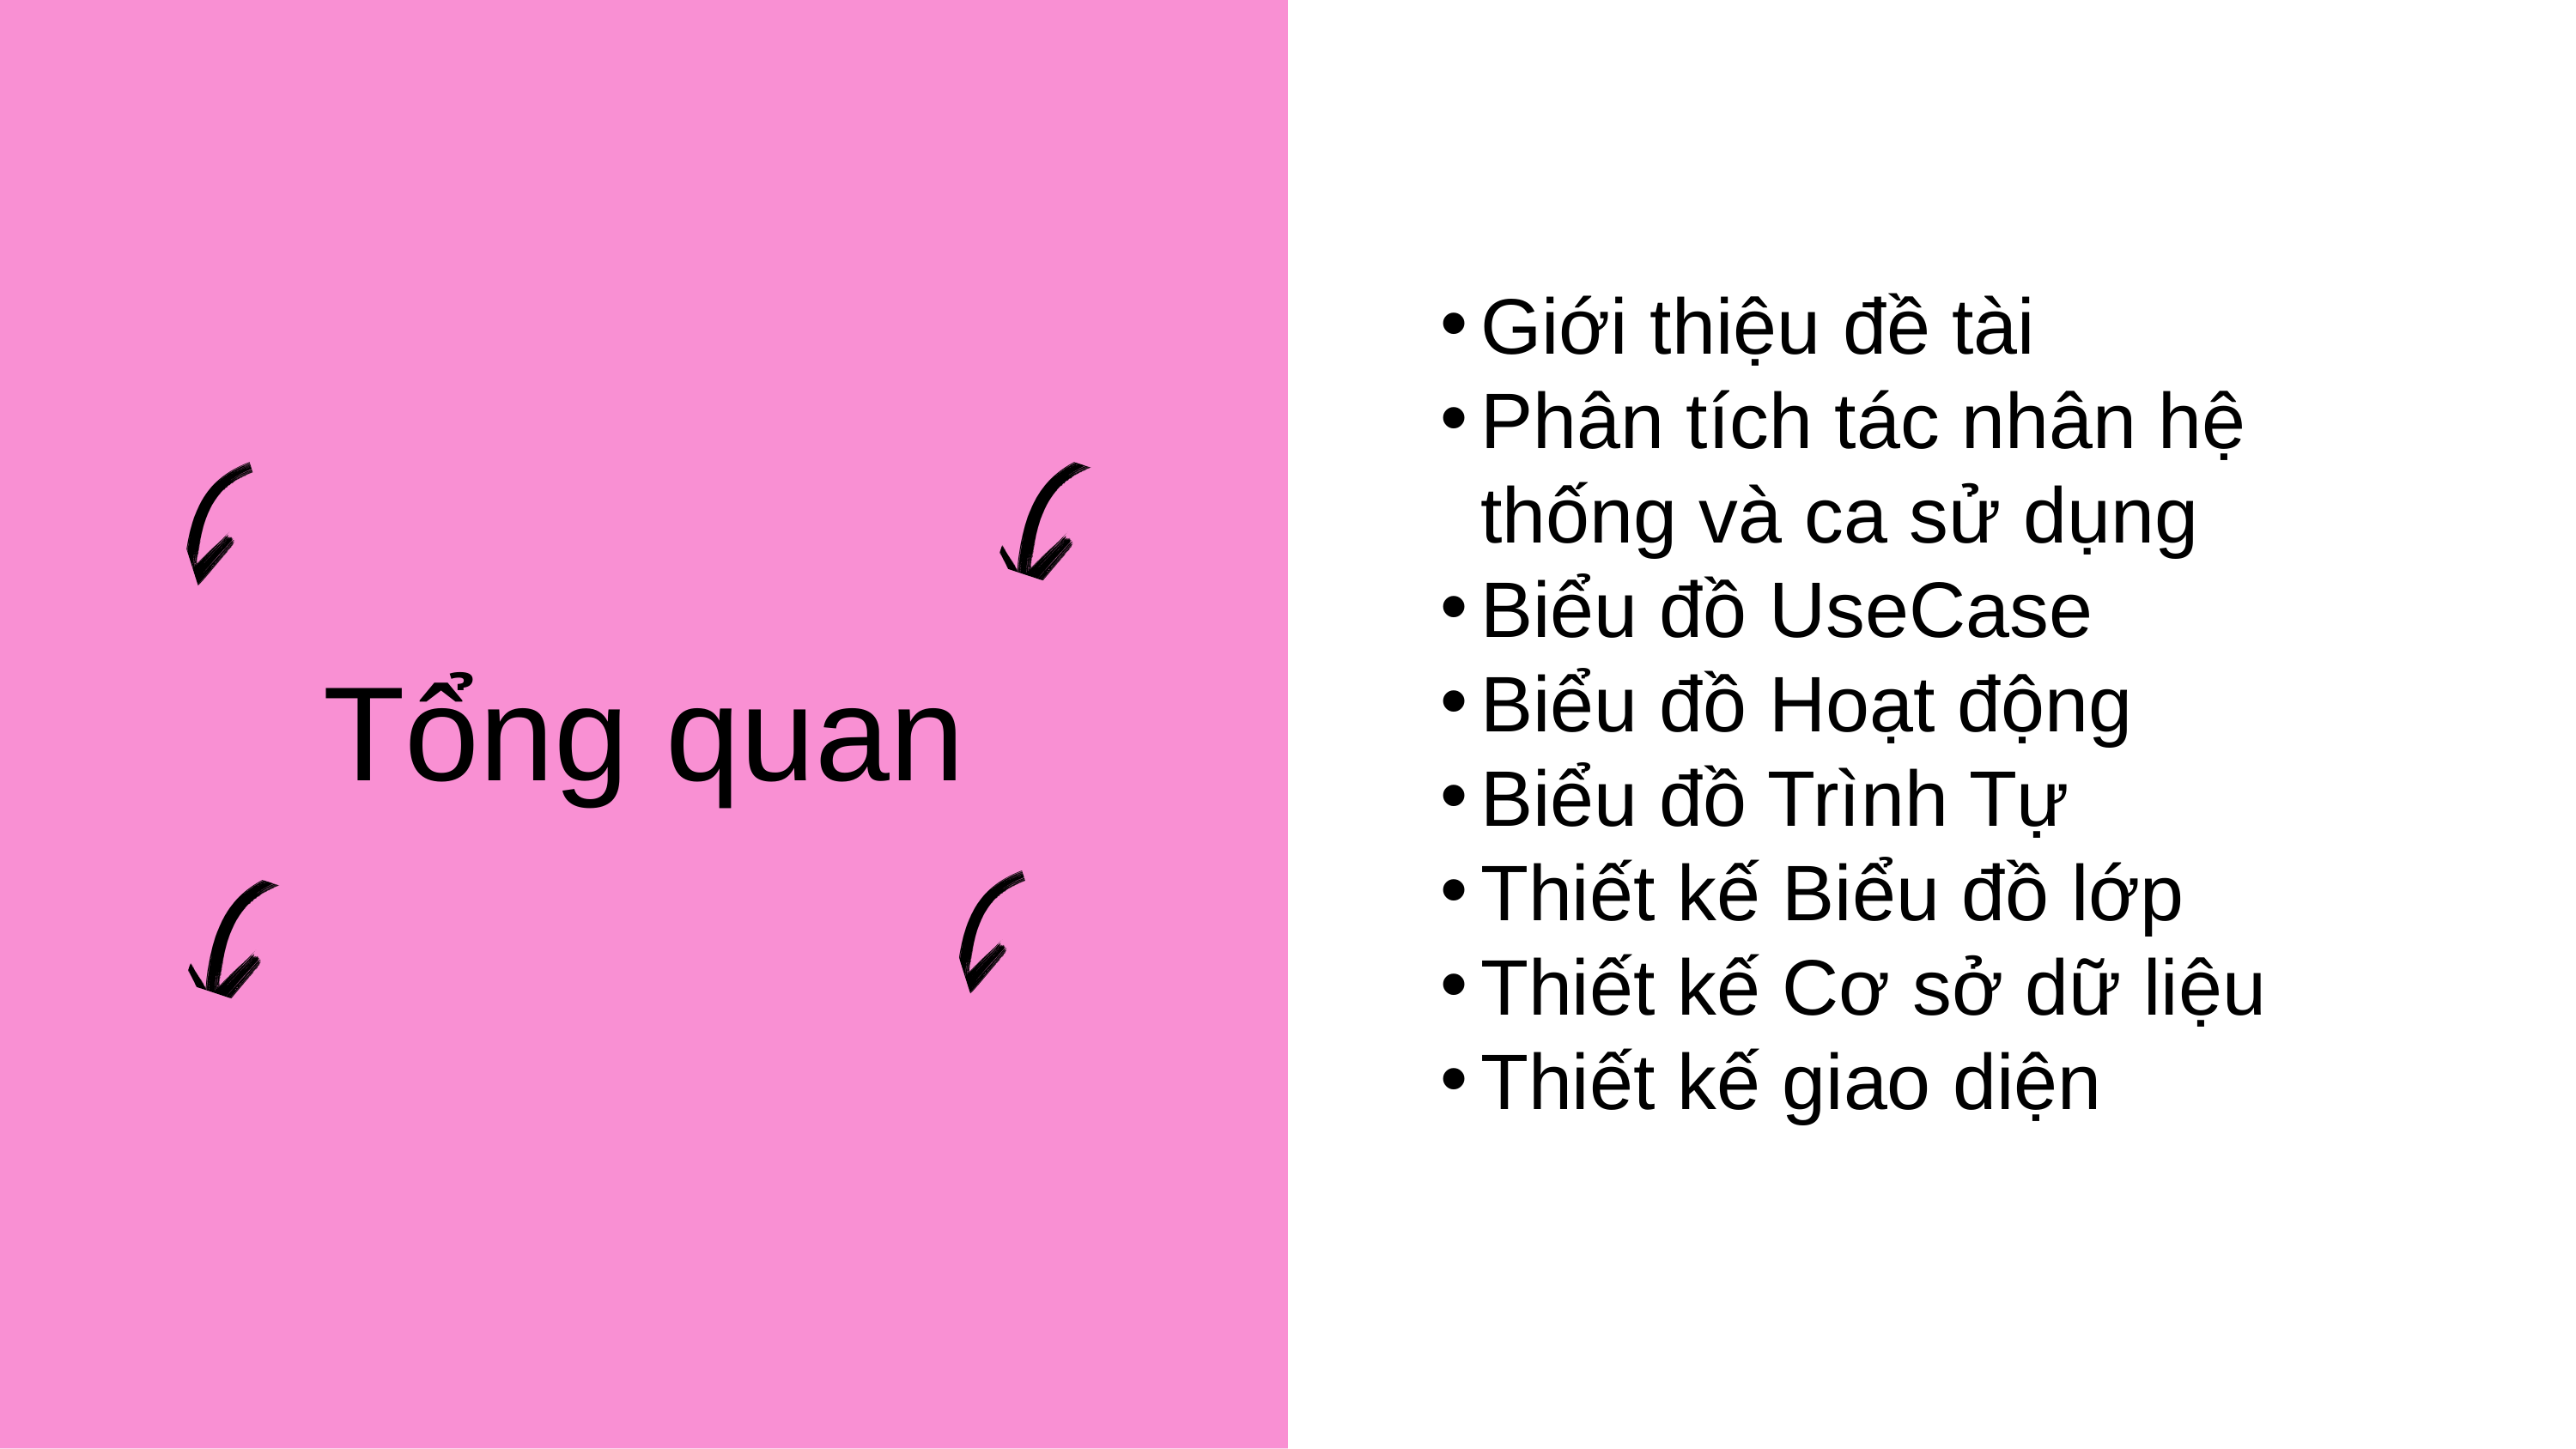

Giới thiệu đề tài
Phân tích tác nhân hệ thống và ca sử dụng
Biểu đồ UseCase
Biểu đồ Hoạt động
Biểu đồ Trình Tự
Thiết kế Biểu đồ lớp
Thiết kế Cơ sở dữ liệu
Thiết kế giao diện

Tổng quan